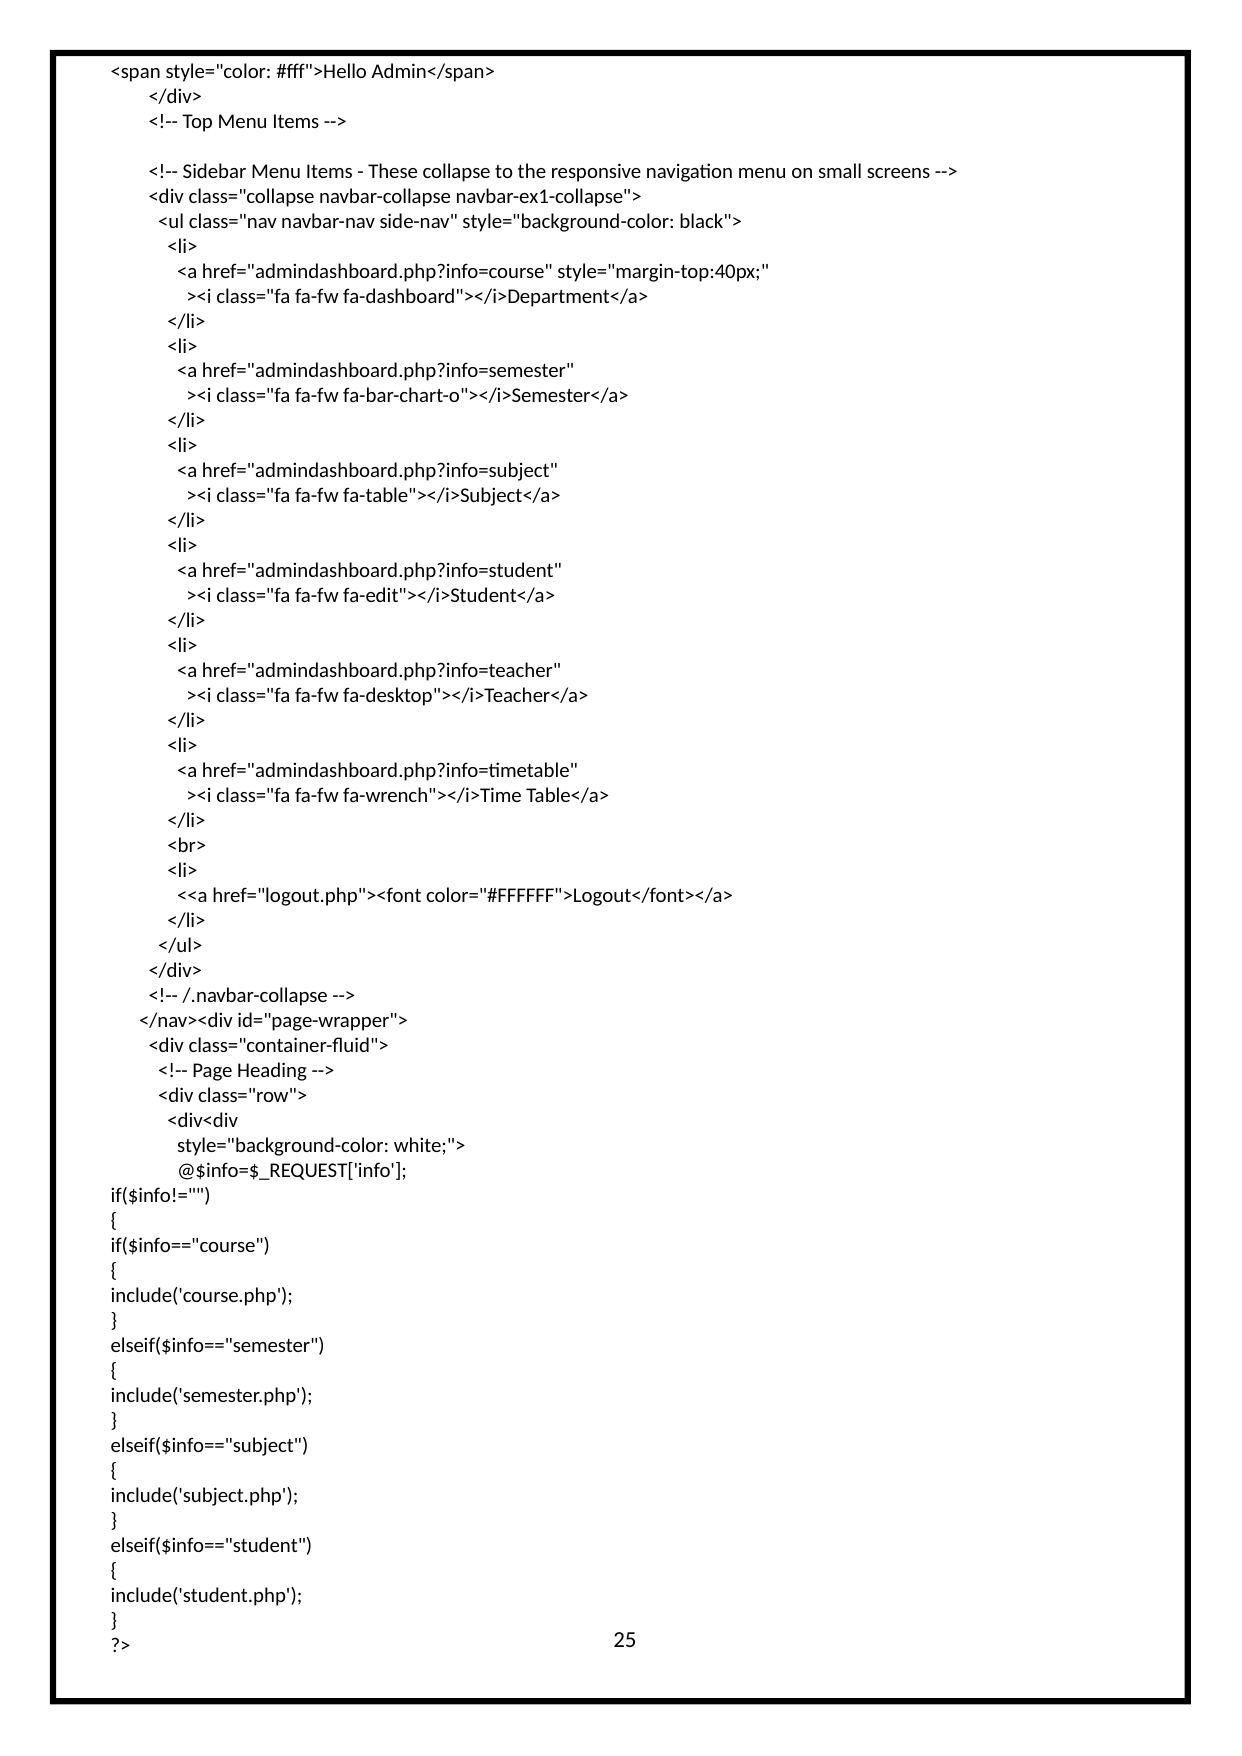

<span style="color: #fff">Hello Admin</span>
        </div>
        <!-- Top Menu Items -->

        <!-- Sidebar Menu Items - These collapse to the responsive navigation menu on small screens -->
        <div class="collapse navbar-collapse navbar-ex1-collapse">
          <ul class="nav navbar-nav side-nav" style="background-color: black">
            <li>
              <a href="admindashboard.php?info=course" style="margin-top:40px;"
                ><i class="fa fa-fw fa-dashboard"></i>Department</a>
            </li>
            <li>
              <a href="admindashboard.php?info=semester"
                ><i class="fa fa-fw fa-bar-chart-o"></i>Semester</a>
            </li>
            <li>
              <a href="admindashboard.php?info=subject"
                ><i class="fa fa-fw fa-table"></i>Subject</a>
            </li>
            <li>
              <a href="admindashboard.php?info=student"
                ><i class="fa fa-fw fa-edit"></i>Student</a>
            </li>
            <li>
              <a href="admindashboard.php?info=teacher"
                ><i class="fa fa-fw fa-desktop"></i>Teacher</a>
            </li>
            <li>
              <a href="admindashboard.php?info=timetable"
                ><i class="fa fa-fw fa-wrench"></i>Time Table</a>
            </li>
            <br>
            <li>
              <<a href="logout.php"><font color="#FFFFFF">Logout</font></a>
            </li>
          </ul>
        </div>
        <!-- /.navbar-collapse -->
      </nav><div id="page-wrapper">
        <div class="container-fluid">
          <!-- Page Heading -->
          <div class="row">
            <div<div
              style="background-color: white;">
              @$info=$_REQUEST['info'];
if($info!="")
{
if($info=="course")
{
include('course.php');
}
elseif($info=="semester")
{
include('semester.php');
}
elseif($info=="subject")
{
include('subject.php');
}
elseif($info=="student")
{
include('student.php');
}
?>

25